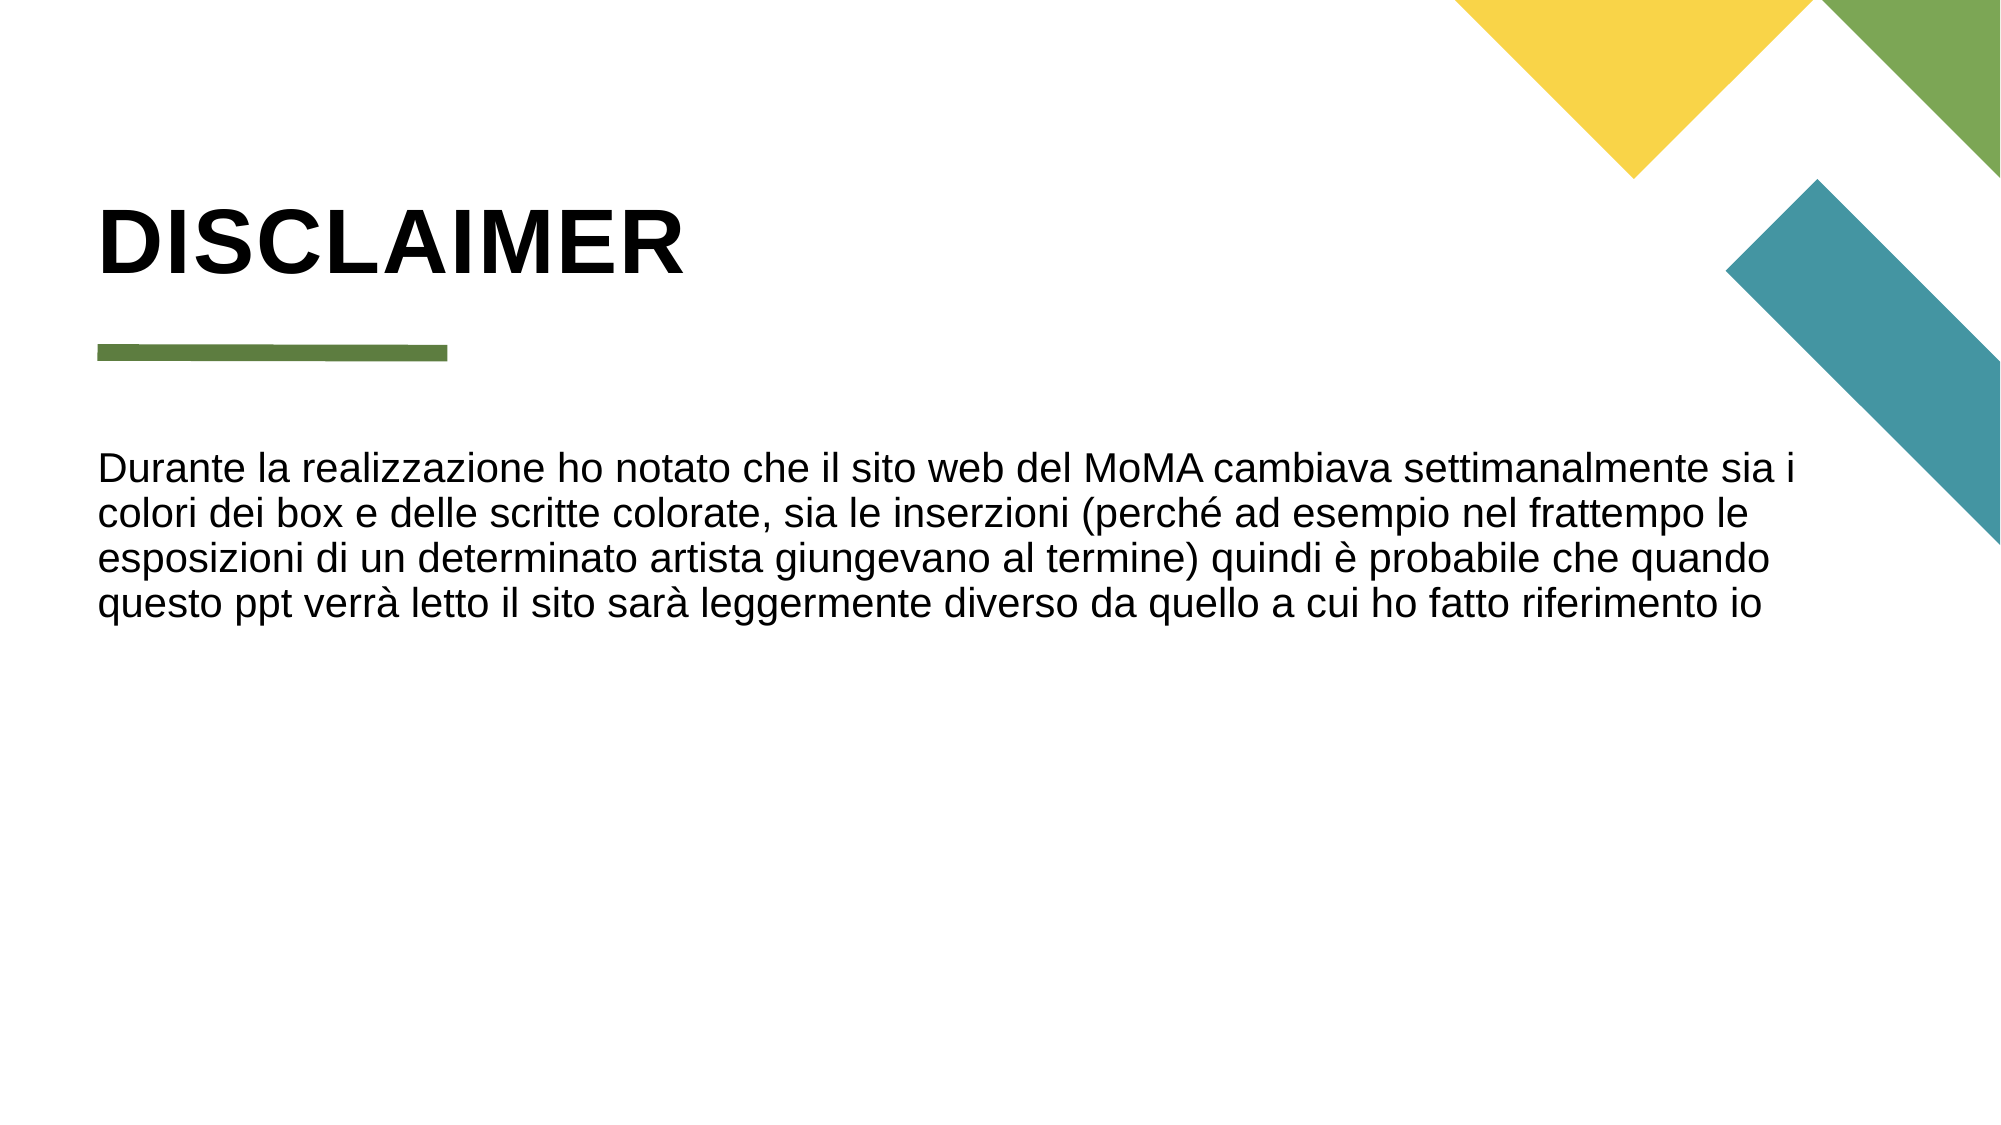

# DISCLAIMER
Durante la realizzazione ho notato che il sito web del MoMA cambiava settimanalmente sia i colori dei box e delle scritte colorate, sia le inserzioni (perché ad esempio nel frattempo le esposizioni di un determinato artista giungevano al termine) quindi è probabile che quando questo ppt verrà letto il sito sarà leggermente diverso da quello a cui ho fatto riferimento io